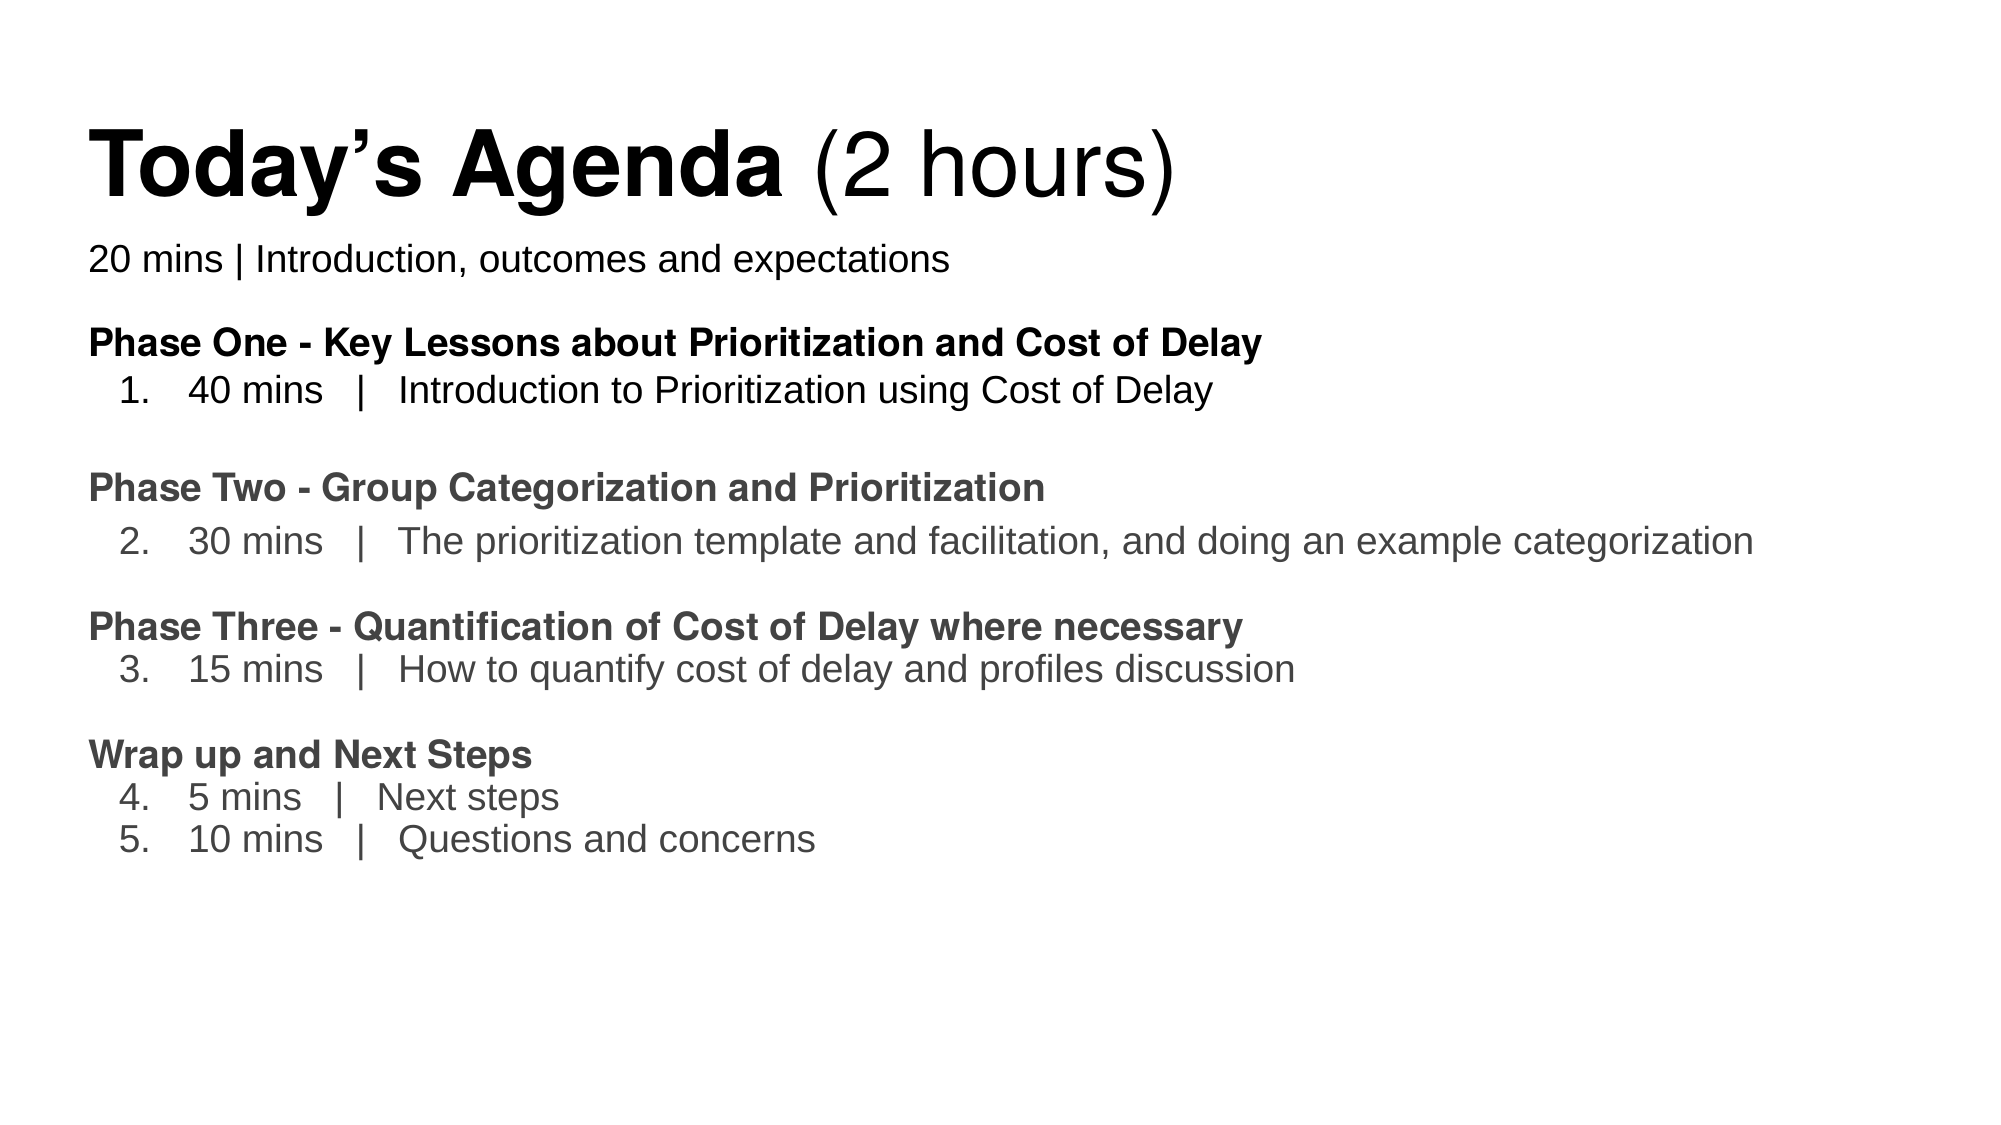

# Today’s Agenda (2 hours)
20 mins | Introduction, outcomes and expectations

Phase One - Key Lessons about Prioritization and Cost of Delay
40 mins   |   Introduction to Prioritization using Cost of Delay
Phase Two - Group Categorization and Prioritization
30 mins   |   The prioritization template and facilitation, and doing an example categorization
Phase Three - Quantification of Cost of Delay where necessary
15 mins   |   How to quantify cost of delay and profiles discussion
Wrap up and Next Steps
5 mins   |   Next steps
10 mins   |   Questions and concerns